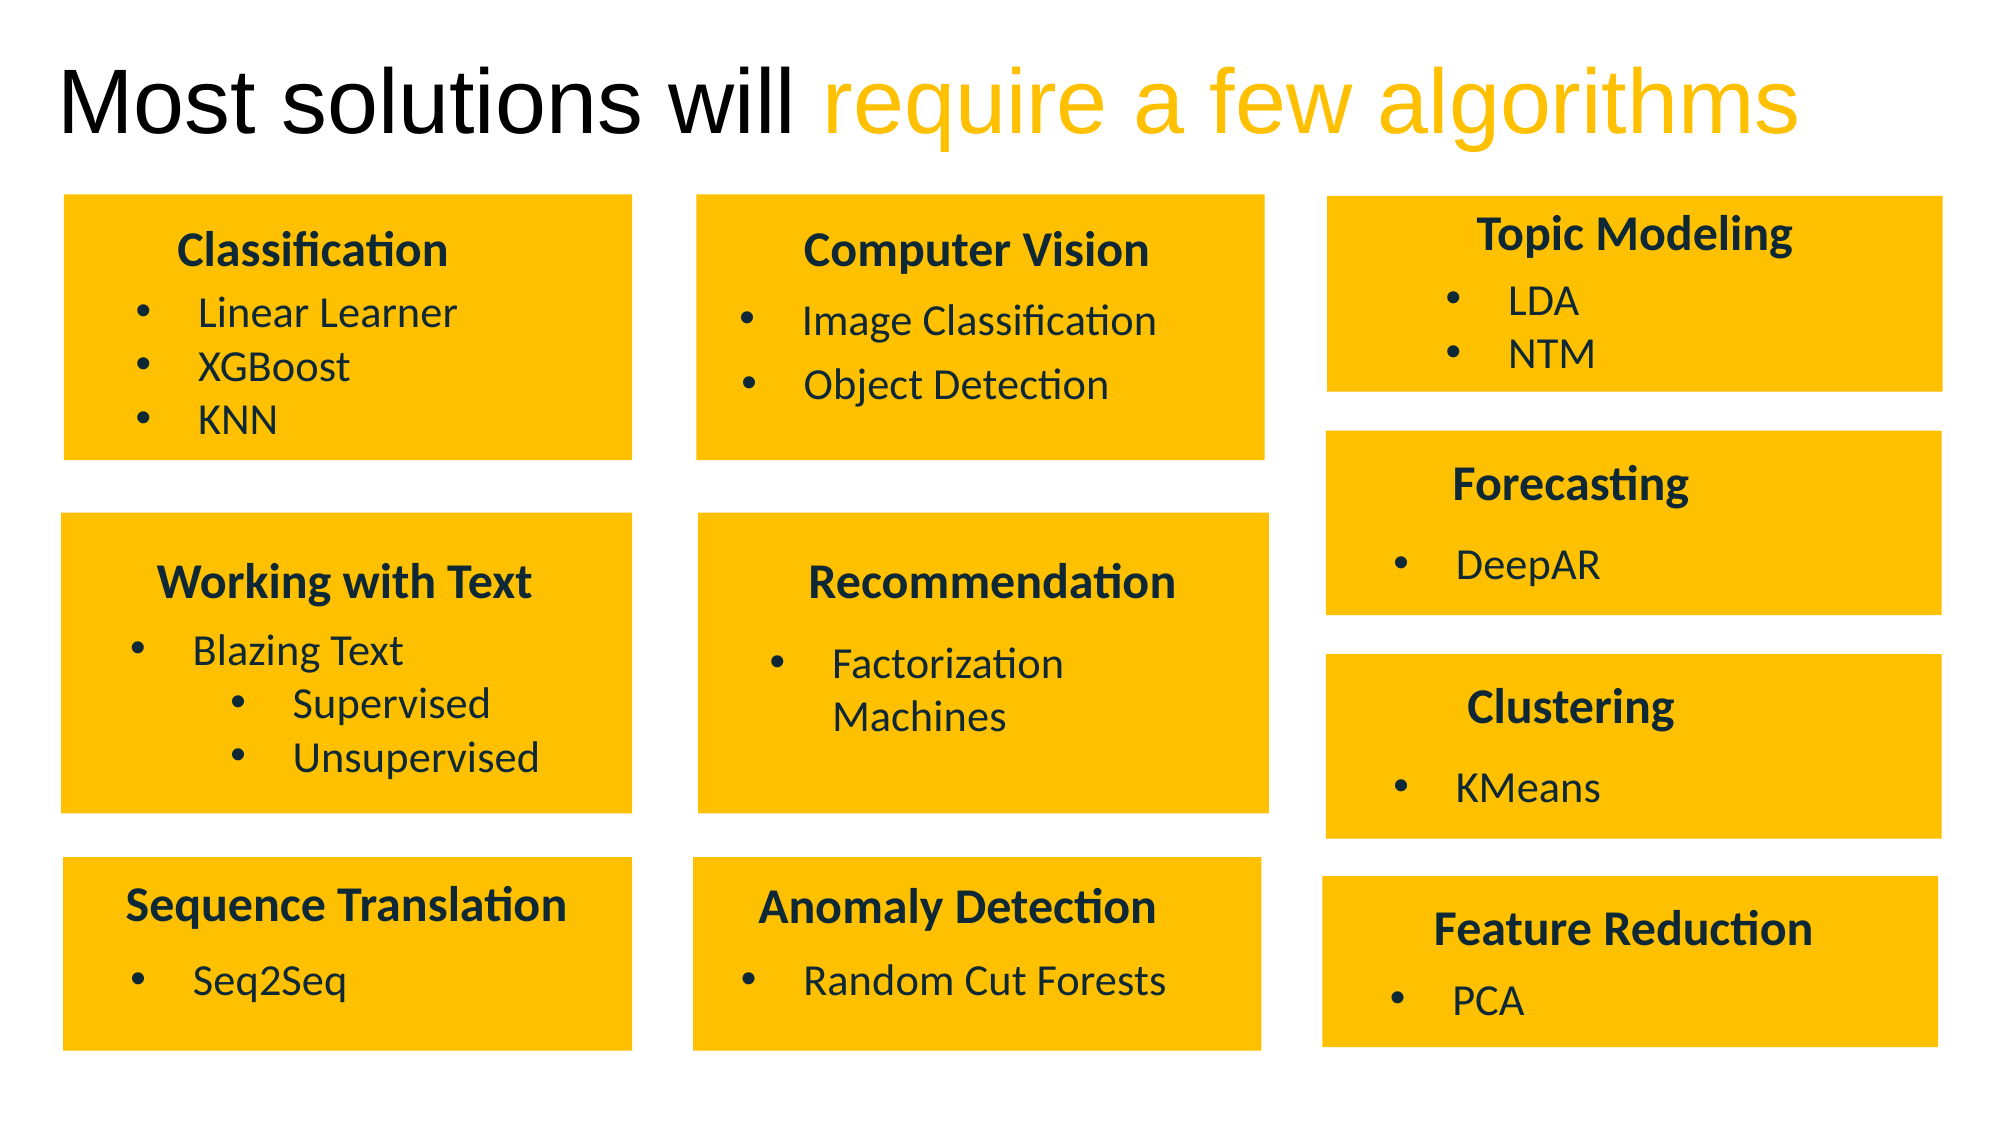

# Most solutions will require a few algorithms
Topic Modeling

Computer Vision
Classification
LDA
NTM
Linear Learner
XGBoost
KNN
Image Classification
Object Detection

Forecasting

DeepAR
Working with Text
Recommendation
Blazing Text
Supervised
Unsupervised
Factorization Machines

Clustering
KMeans

Sequence Translation
Anomaly Detection

Feature Reduction
Seq2Seq
Random Cut Forests
PCA